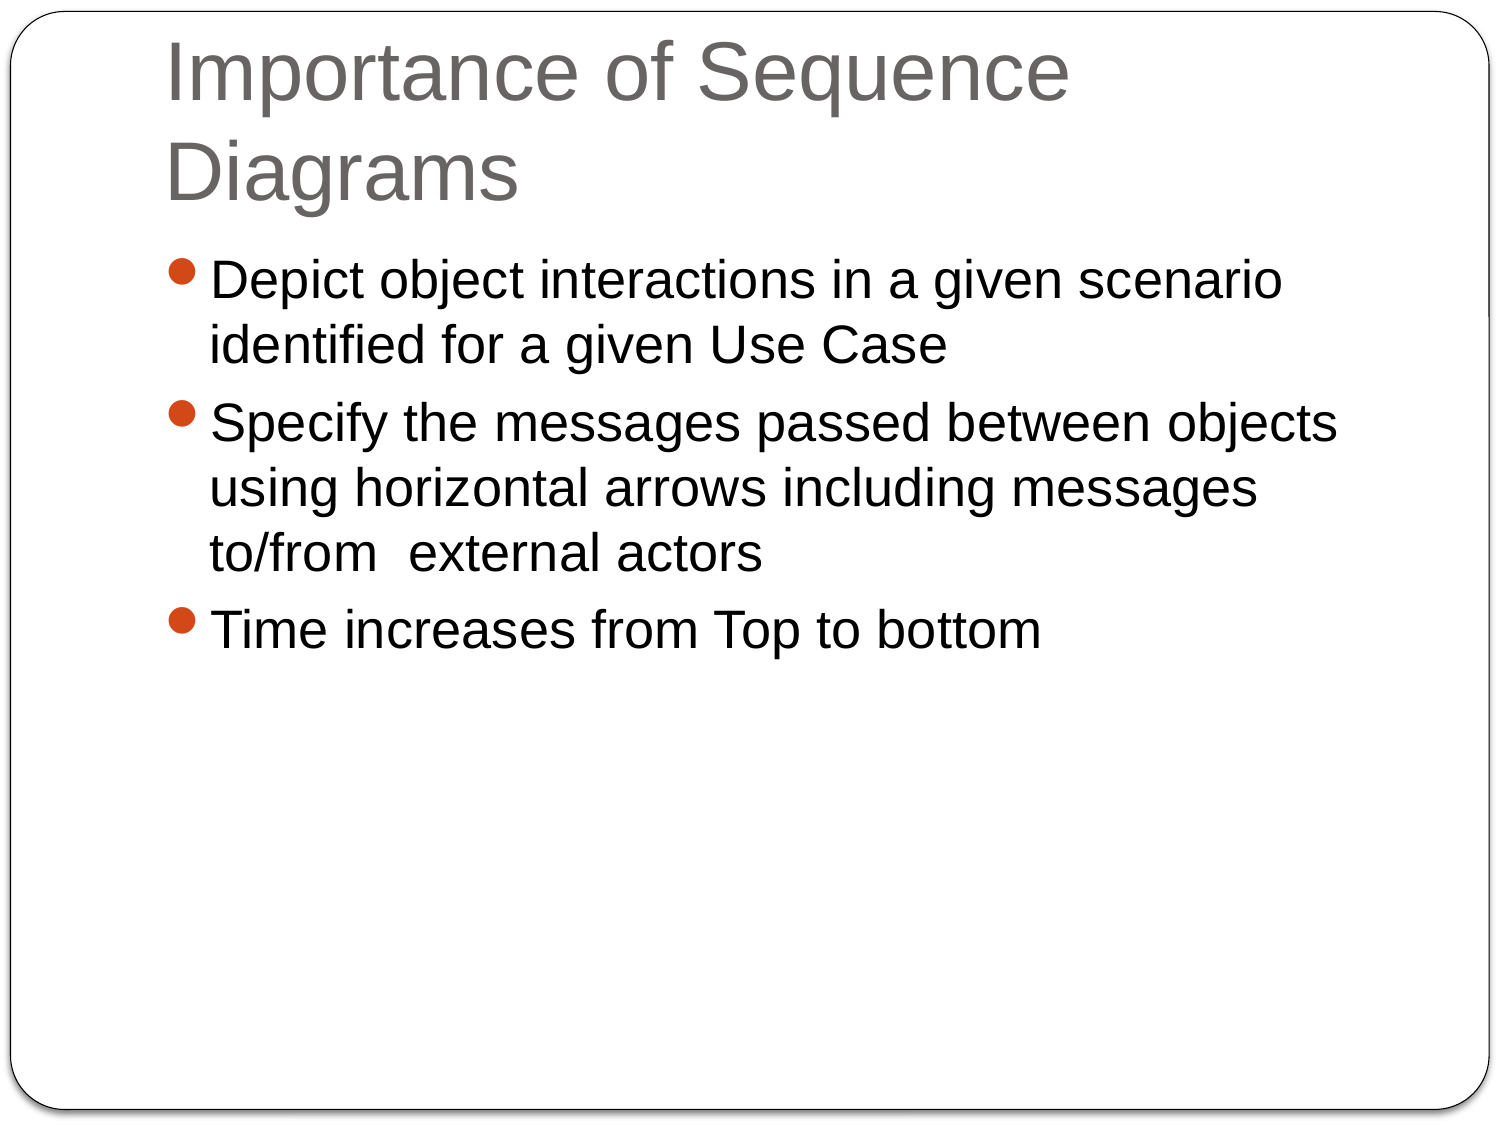

# Importance of Sequence Diagrams
Depict object interactions in a given scenario identified for a given Use Case
Specify the messages passed between objects using horizontal arrows including messages to/from  external actors
Time increases from Top to bottom